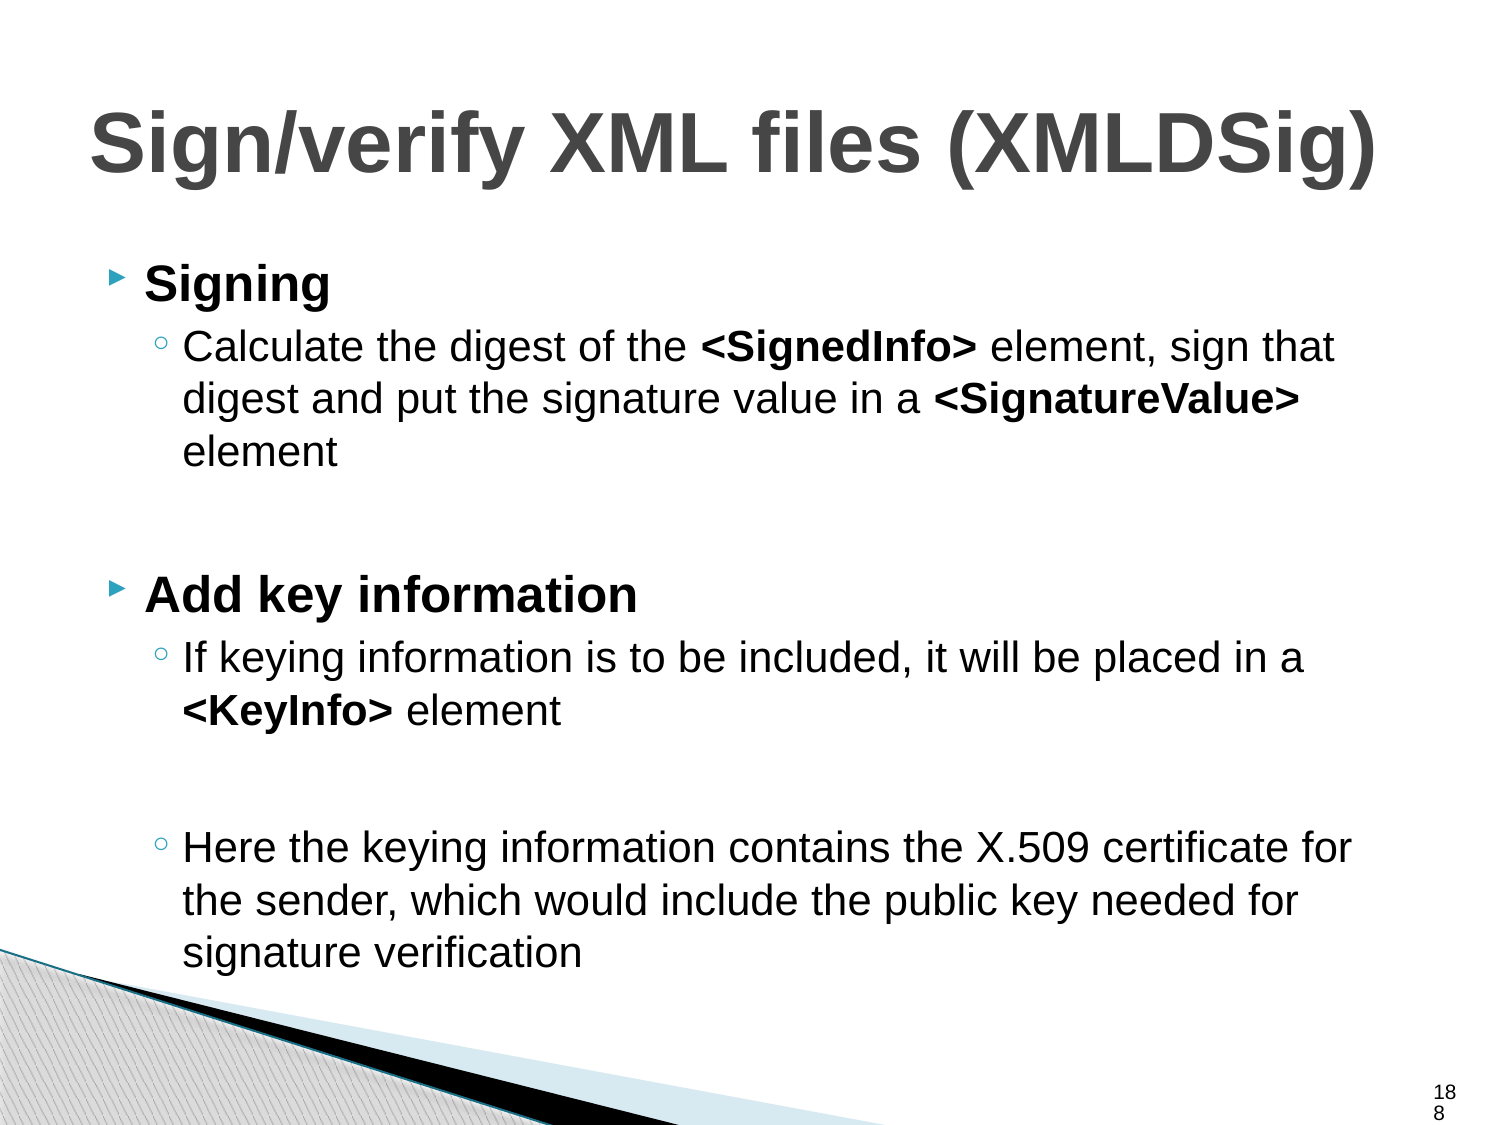

# Sign/verify XML files (XMLDSig)
Signing
Calculate the digest of the <SignedInfo> element, sign that digest and put the signature value in a <SignatureValue> element

Add key information
If keying information is to be included, it will be placed in a <KeyInfo> element

Here the keying information contains the X.509 certificate for the sender, which would include the public key needed for signature verification

188